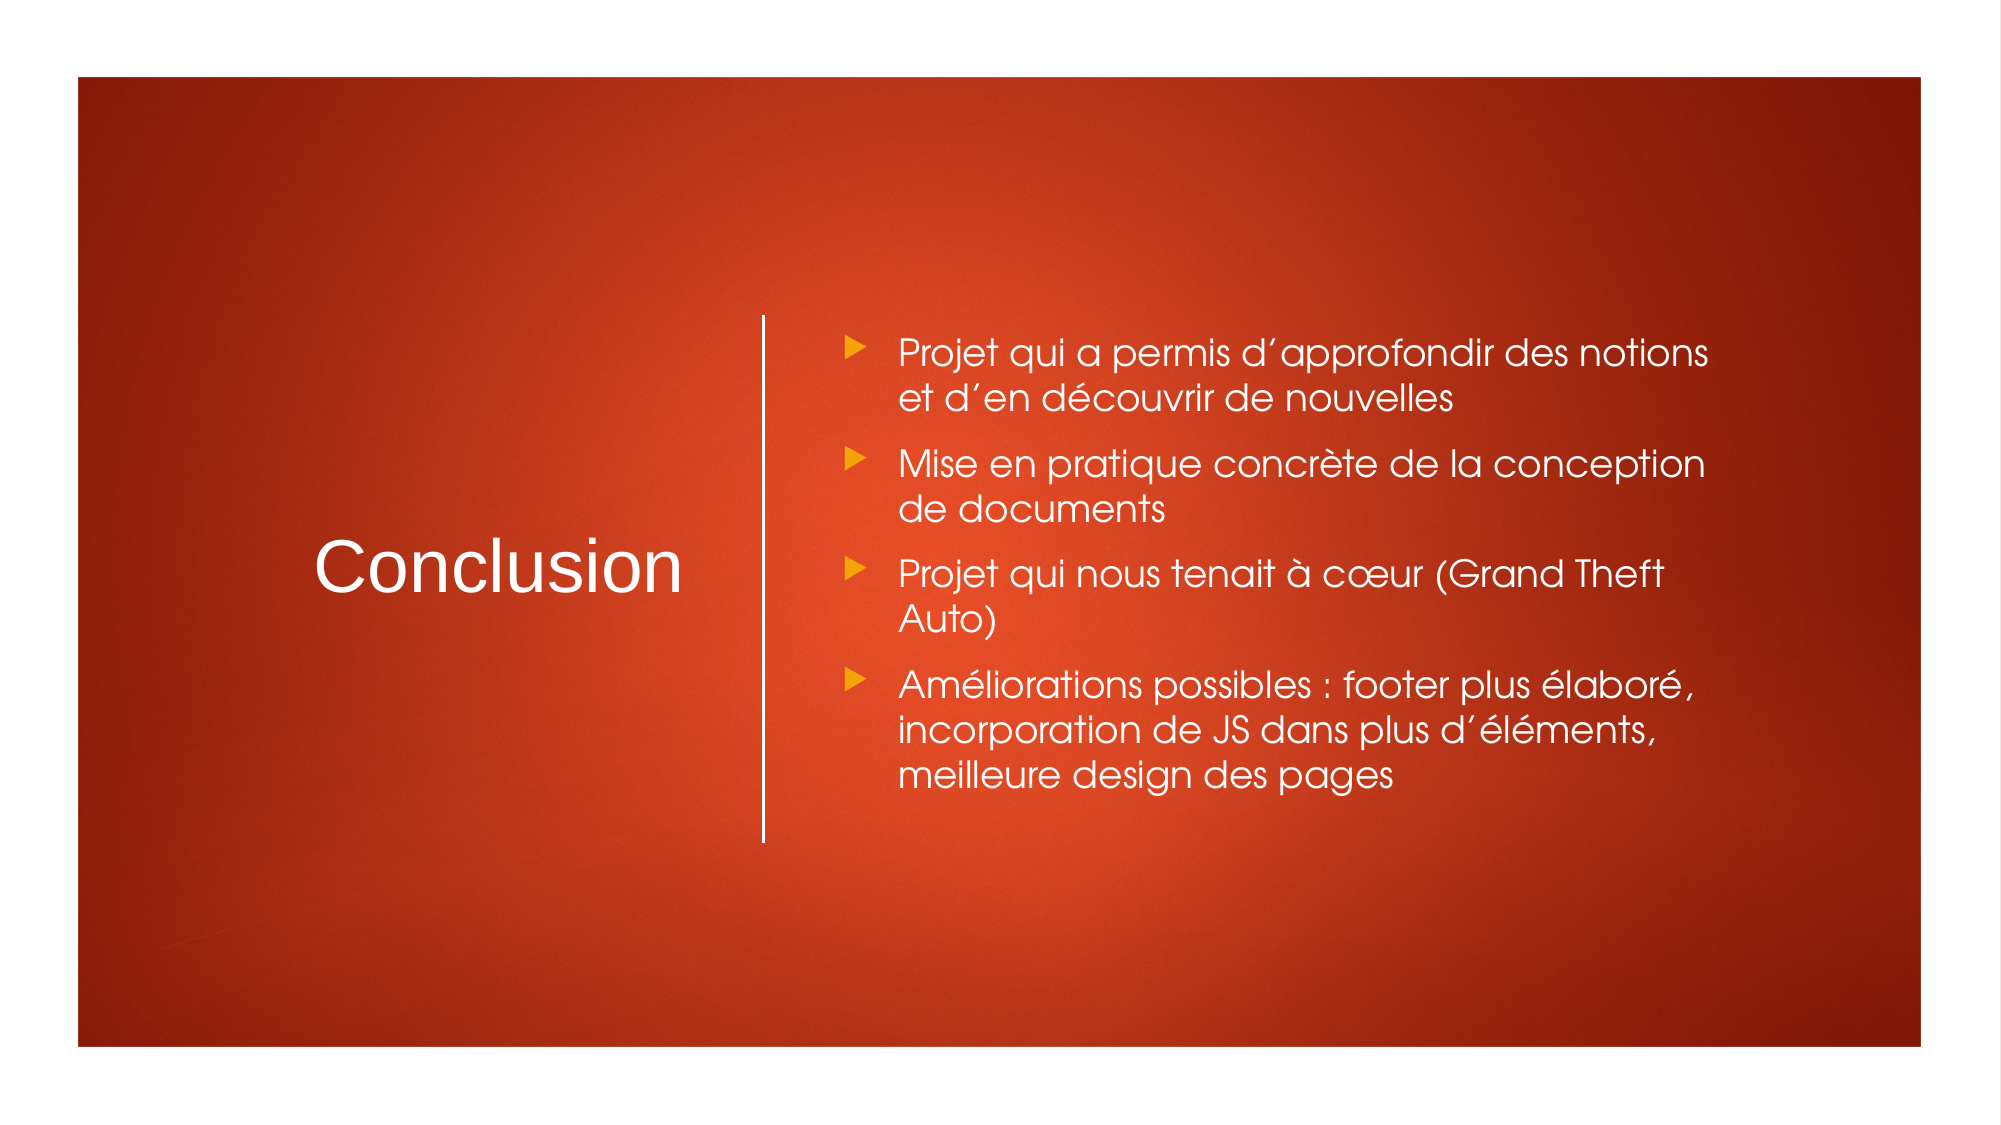

# Conclusion
Projet qui a permis d’approfondir des notions et d’en découvrir de nouvelles
Mise en pratique concrète de la conception de documents
Projet qui nous tenait à cœur (Grand Theft Auto)
Améliorations possibles : footer plus élaboré, incorporation de JS dans plus d’éléments, meilleure design des pages